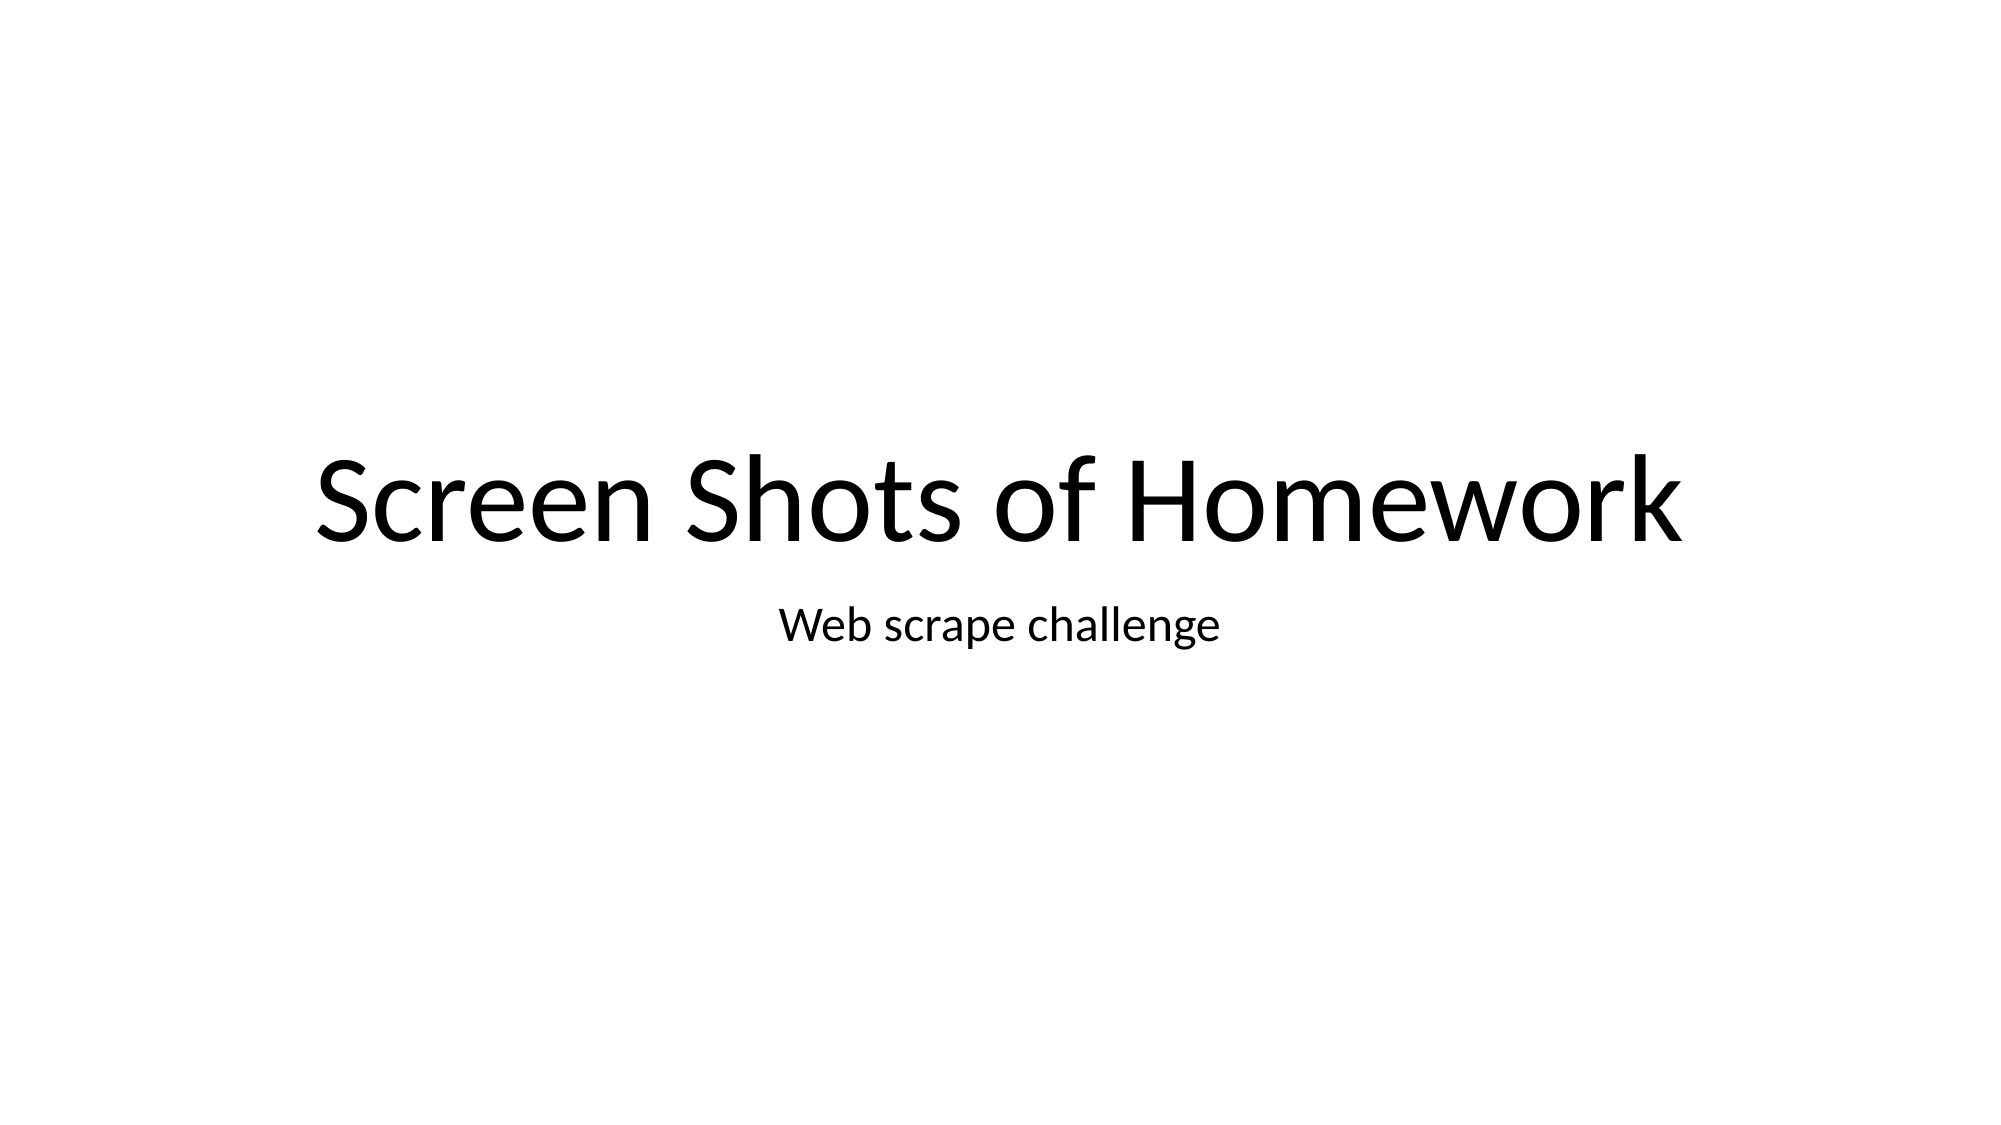

# Screen Shots of Homework
Web scrape challenge